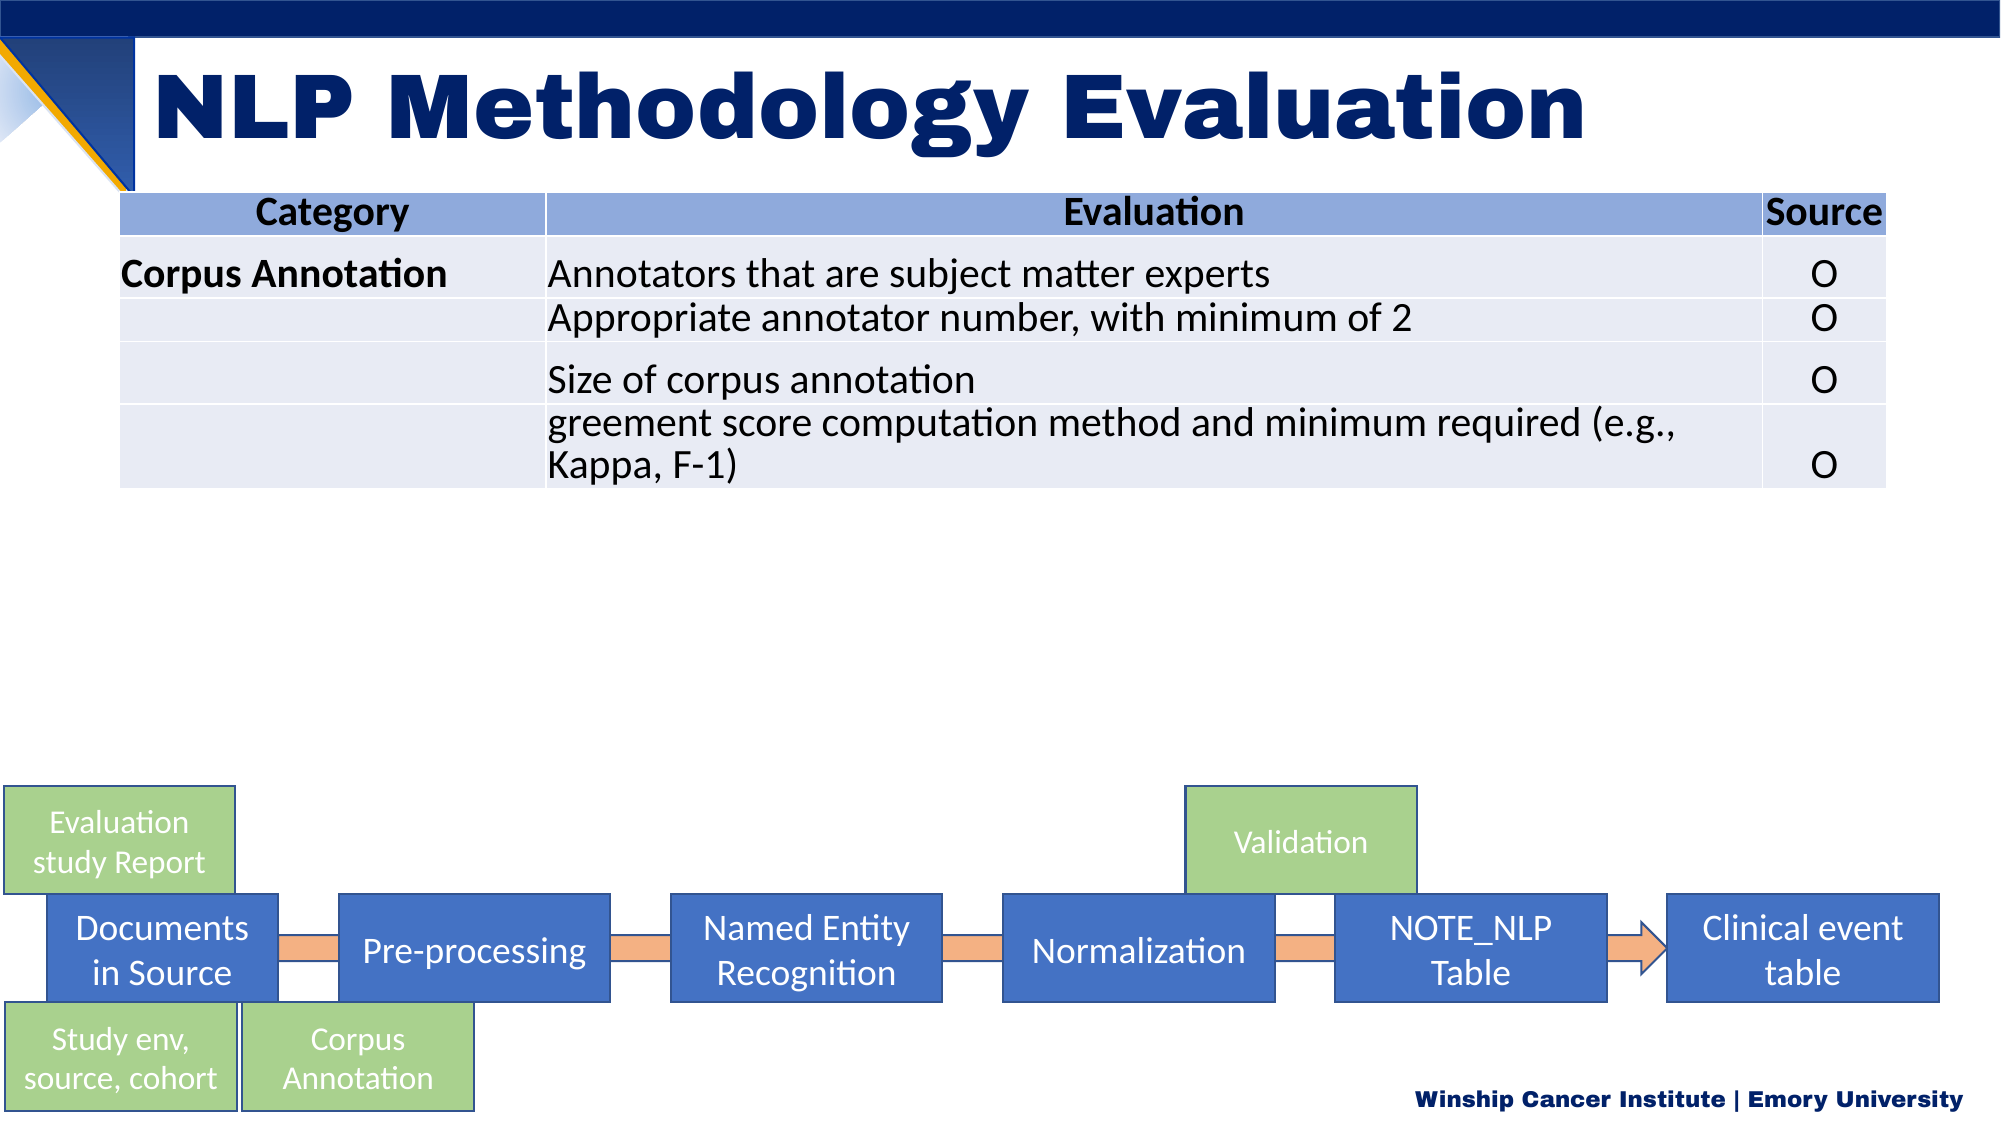

NLP Methodology Evaluation
| Category | Evaluation | Source |
| --- | --- | --- |
| Corpus Annotation | Annotators that are subject matter experts | O |
|  | Appropriate annotator number, with minimum of 2 | O |
|  | Size of corpus annotation | O |
|  | greement score computation method and minimum required (e.g., Kappa, F-1) | O |
Validation
Evaluation study Report
Named Entity Recognition
Clinical event table
Normalization
NOTE_NLP Table
Pre-processing
Documents in Source

Corpus Annotation
Study env, source, cohort